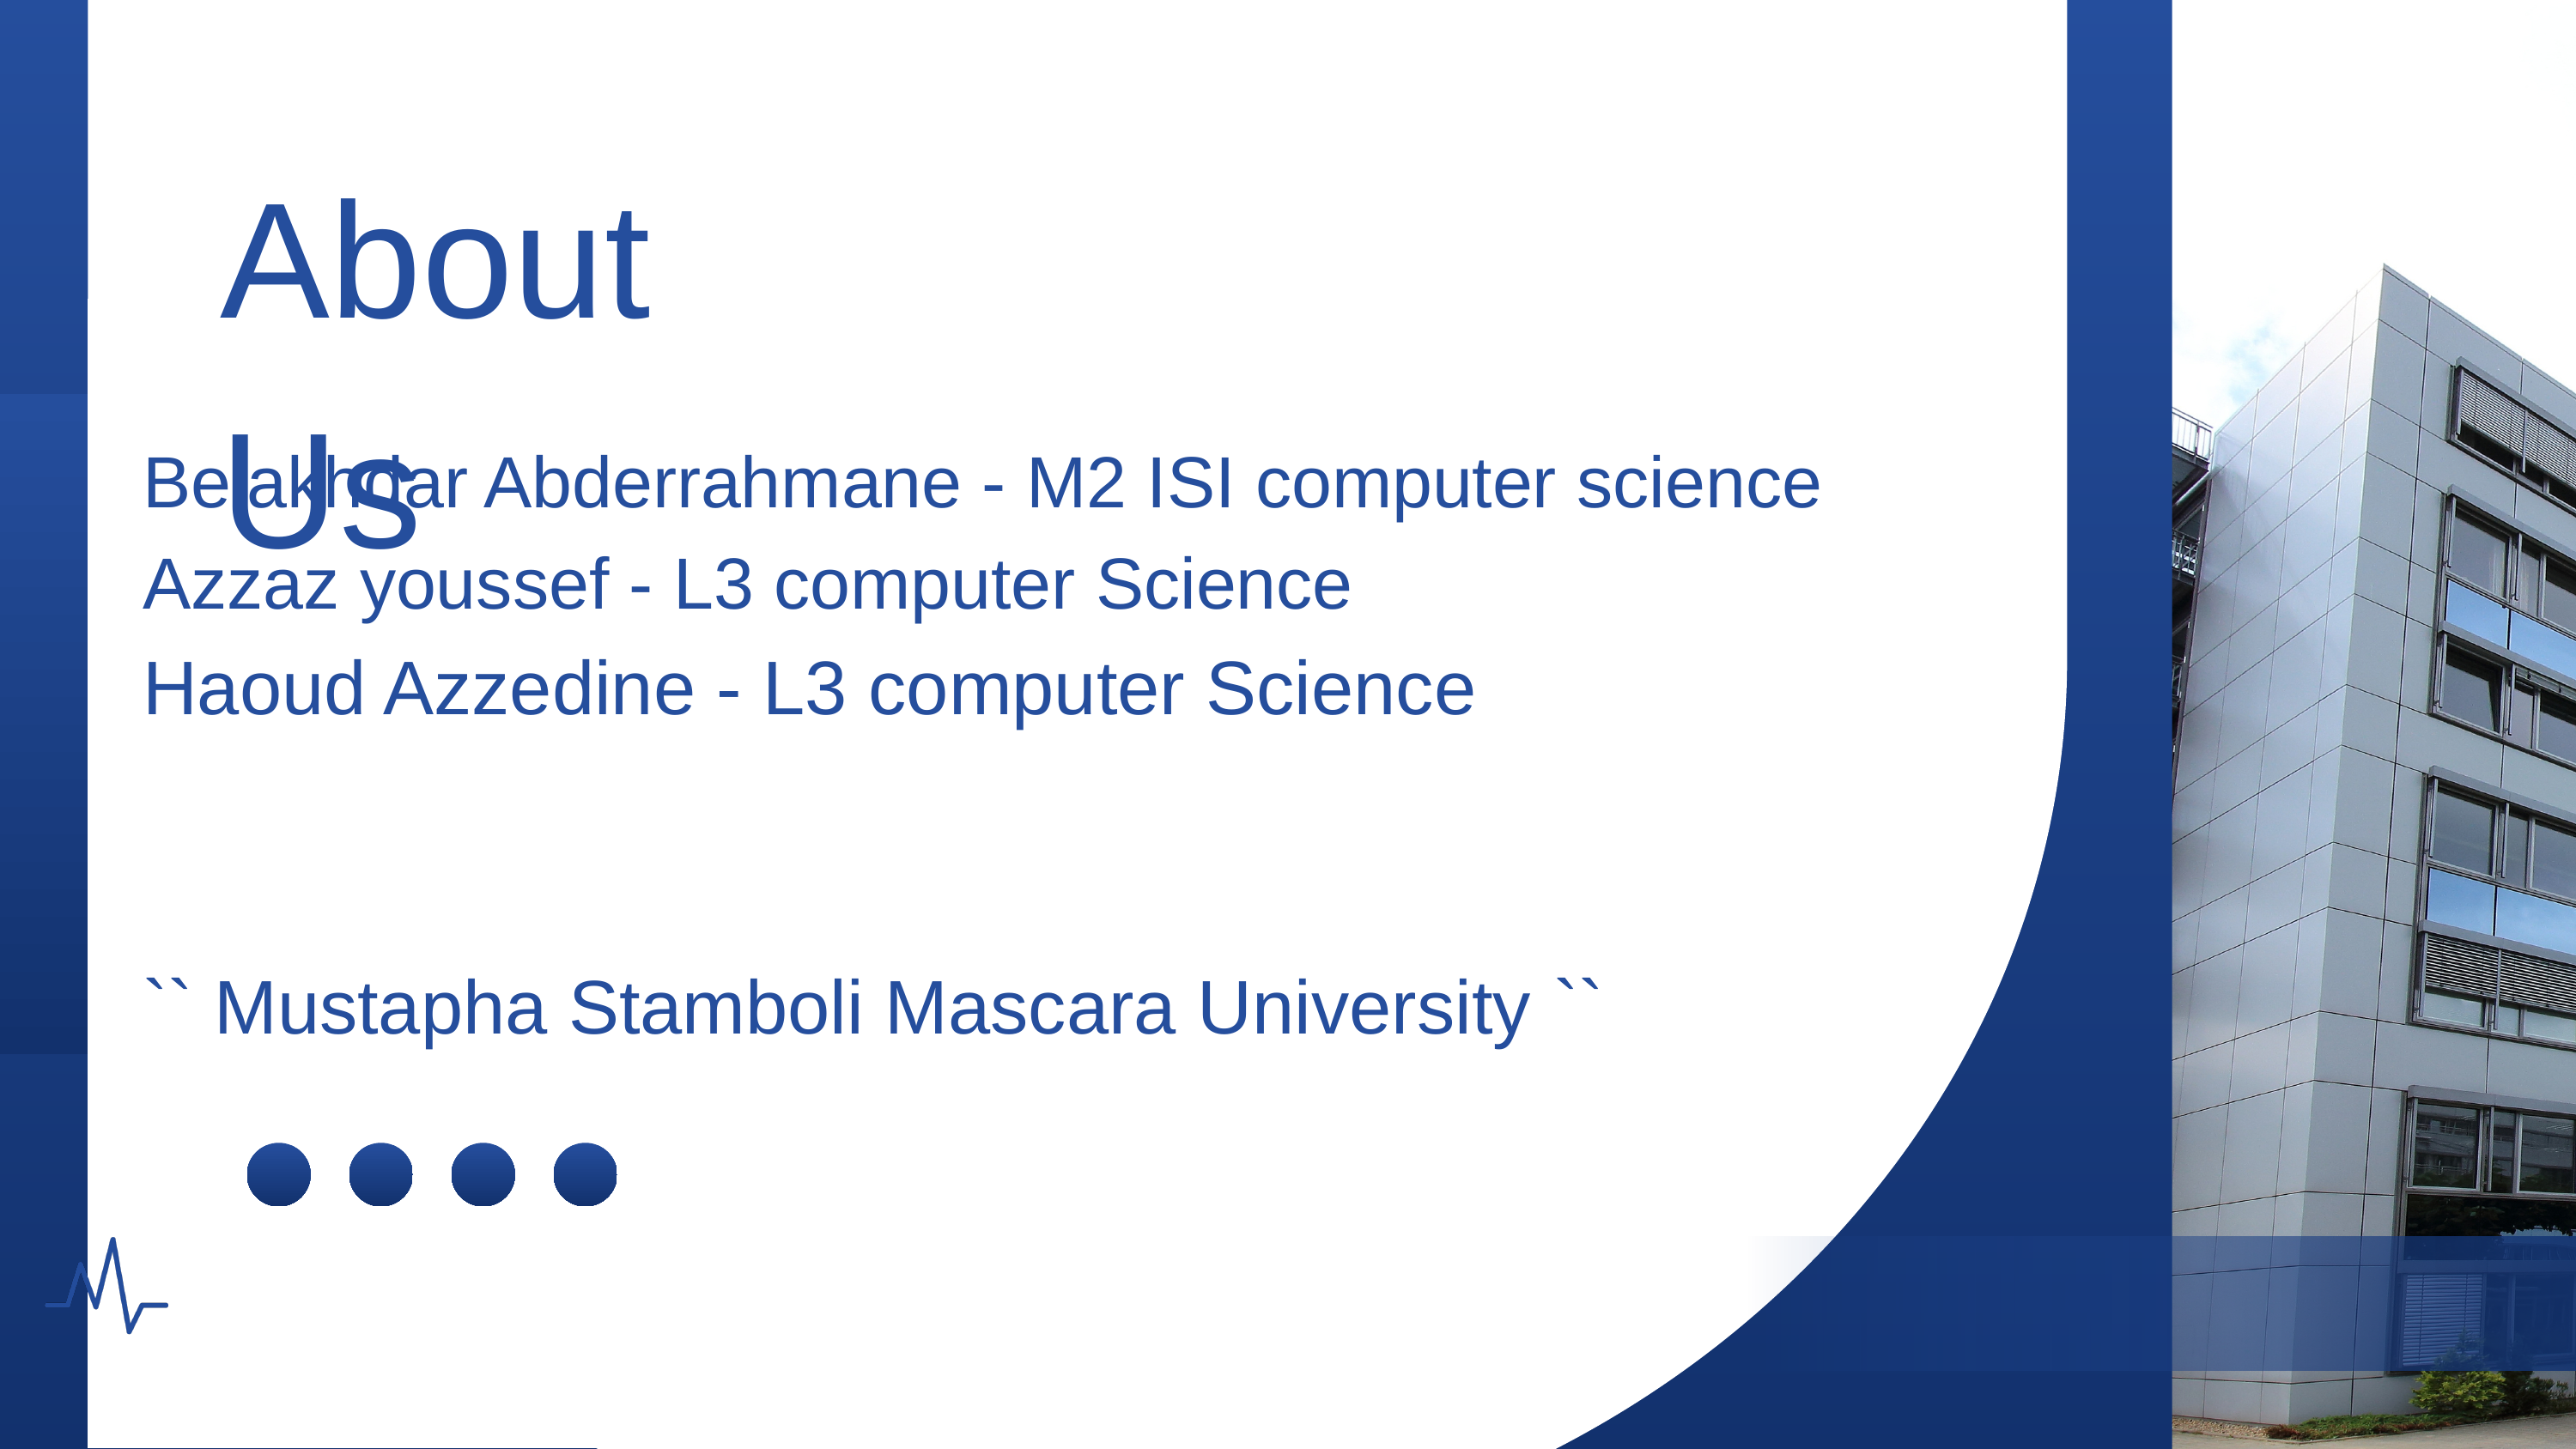

About Us

Belakhdar Abderrahmane - M2 ISI computer science
Azzaz youssef - L3 computer Science
Haoud Azzedine - L3 computer Science

`` Mustapha Stamboli Mascara University ``